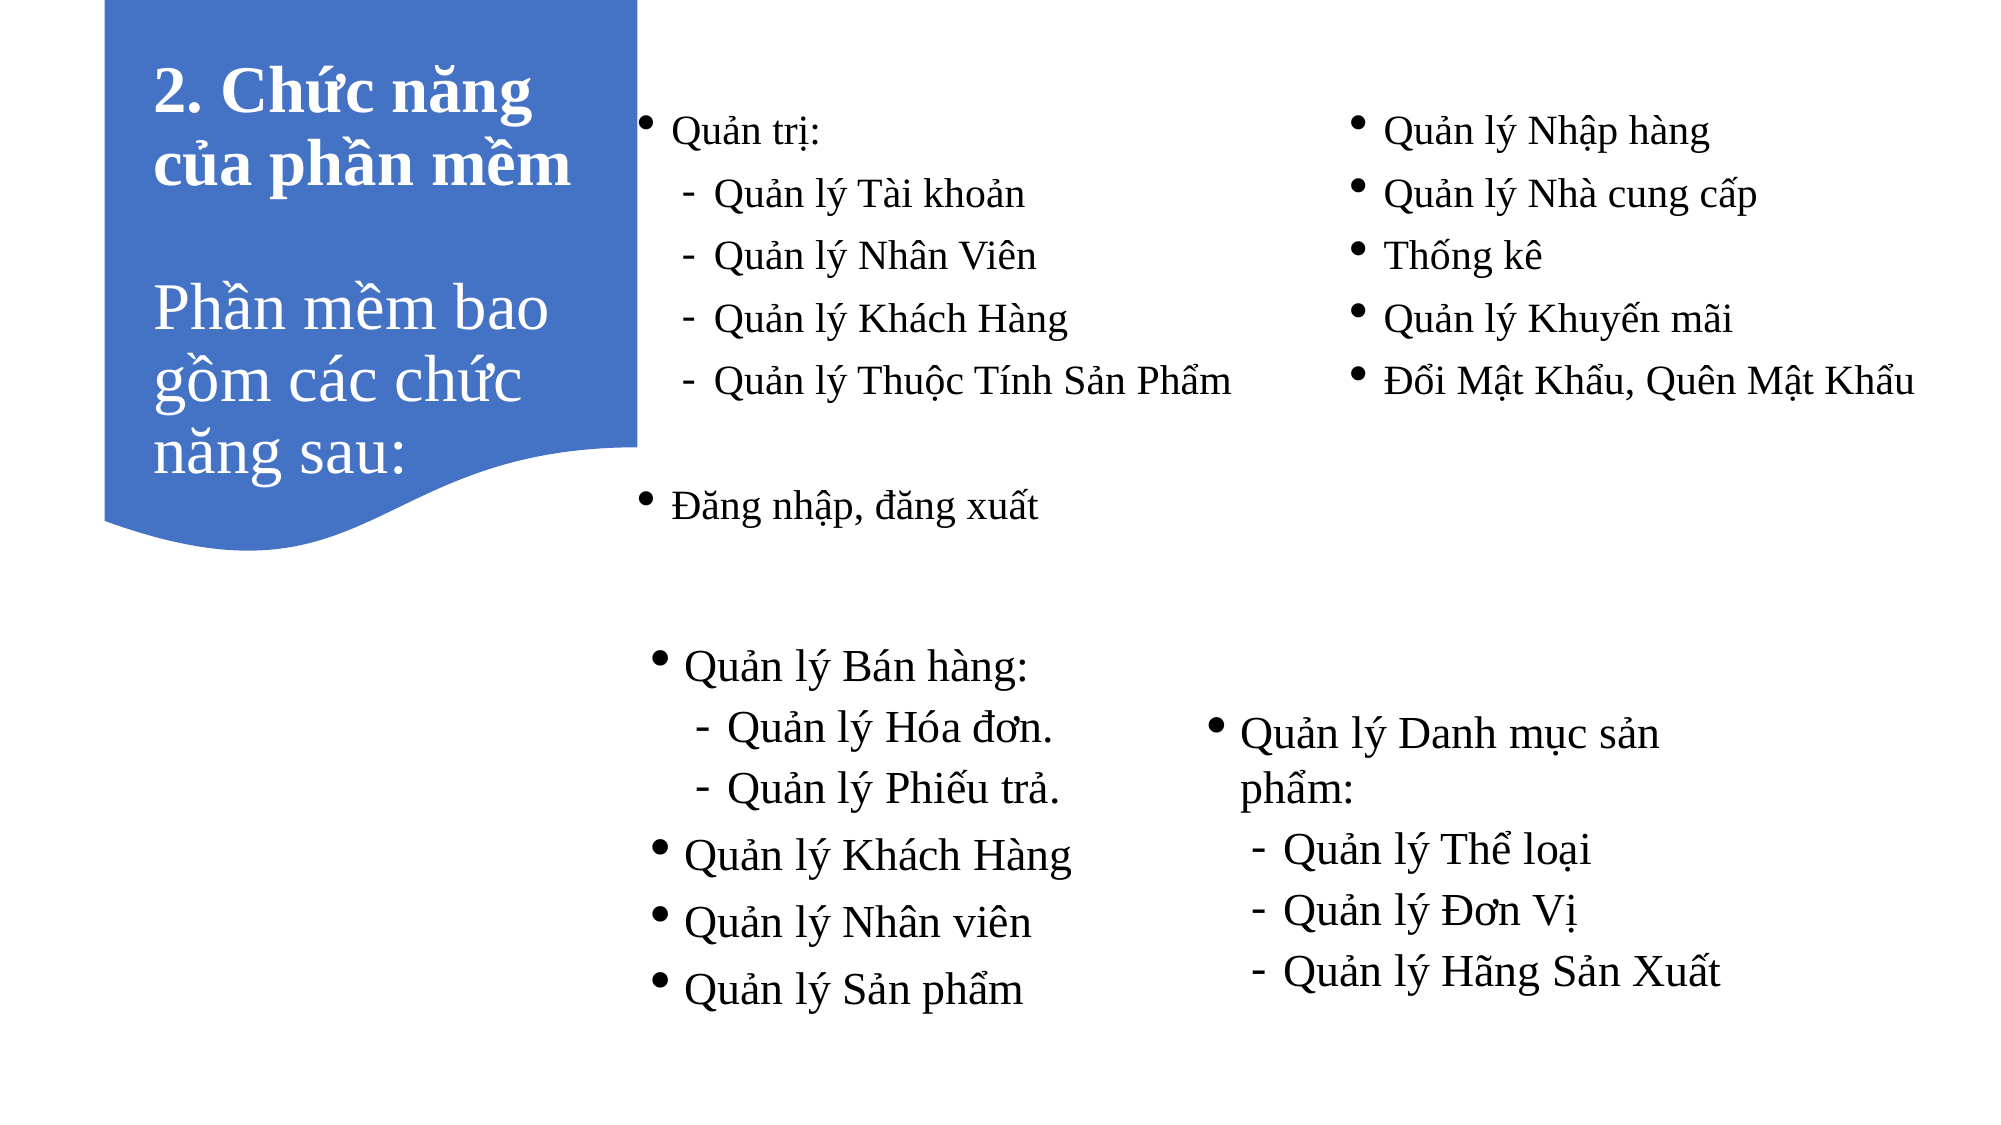

# 2. Chức năng của phần mềm Phần mềm bao gồm các chức năng sau:
Quản trị:
Quản lý Tài khoản
Quản lý Nhân Viên
Quản lý Khách Hàng
Quản lý Thuộc Tính Sản Phẩm

Đăng nhập, đăng xuất
Quản lý Nhập hàng
Quản lý Nhà cung cấp
Thống kê
Quản lý Khuyến mãi
Đổi Mật Khẩu, Quên Mật Khẩu

Quản lý Bán hàng:
Quản lý Hóa đơn.
Quản lý Phiếu trả.
Quản lý Khách Hàng
Quản lý Nhân viên
Quản lý Sản phẩm

Quản lý Danh mục sản phẩm:
Quản lý Thể loại
Quản lý Đơn Vị
Quản lý Hãng Sản Xuất